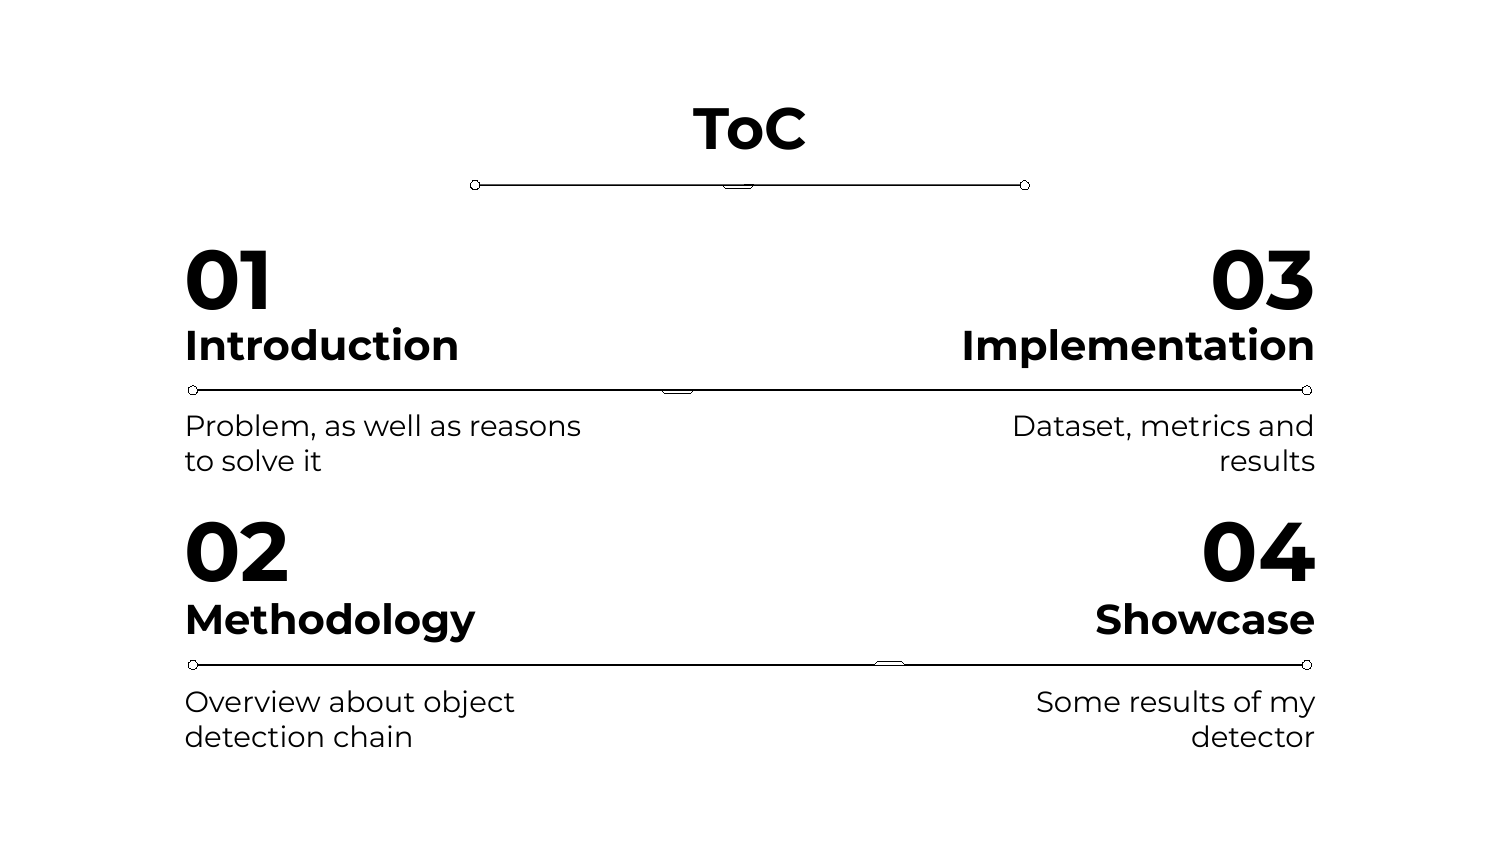

ToC

01
03
Introduction
Implementation

Problem, as well as reasons to solve it
Dataset, metrics and results
02
04
Methodology
Showcase

Overview about object detection chain
Some results of my detector